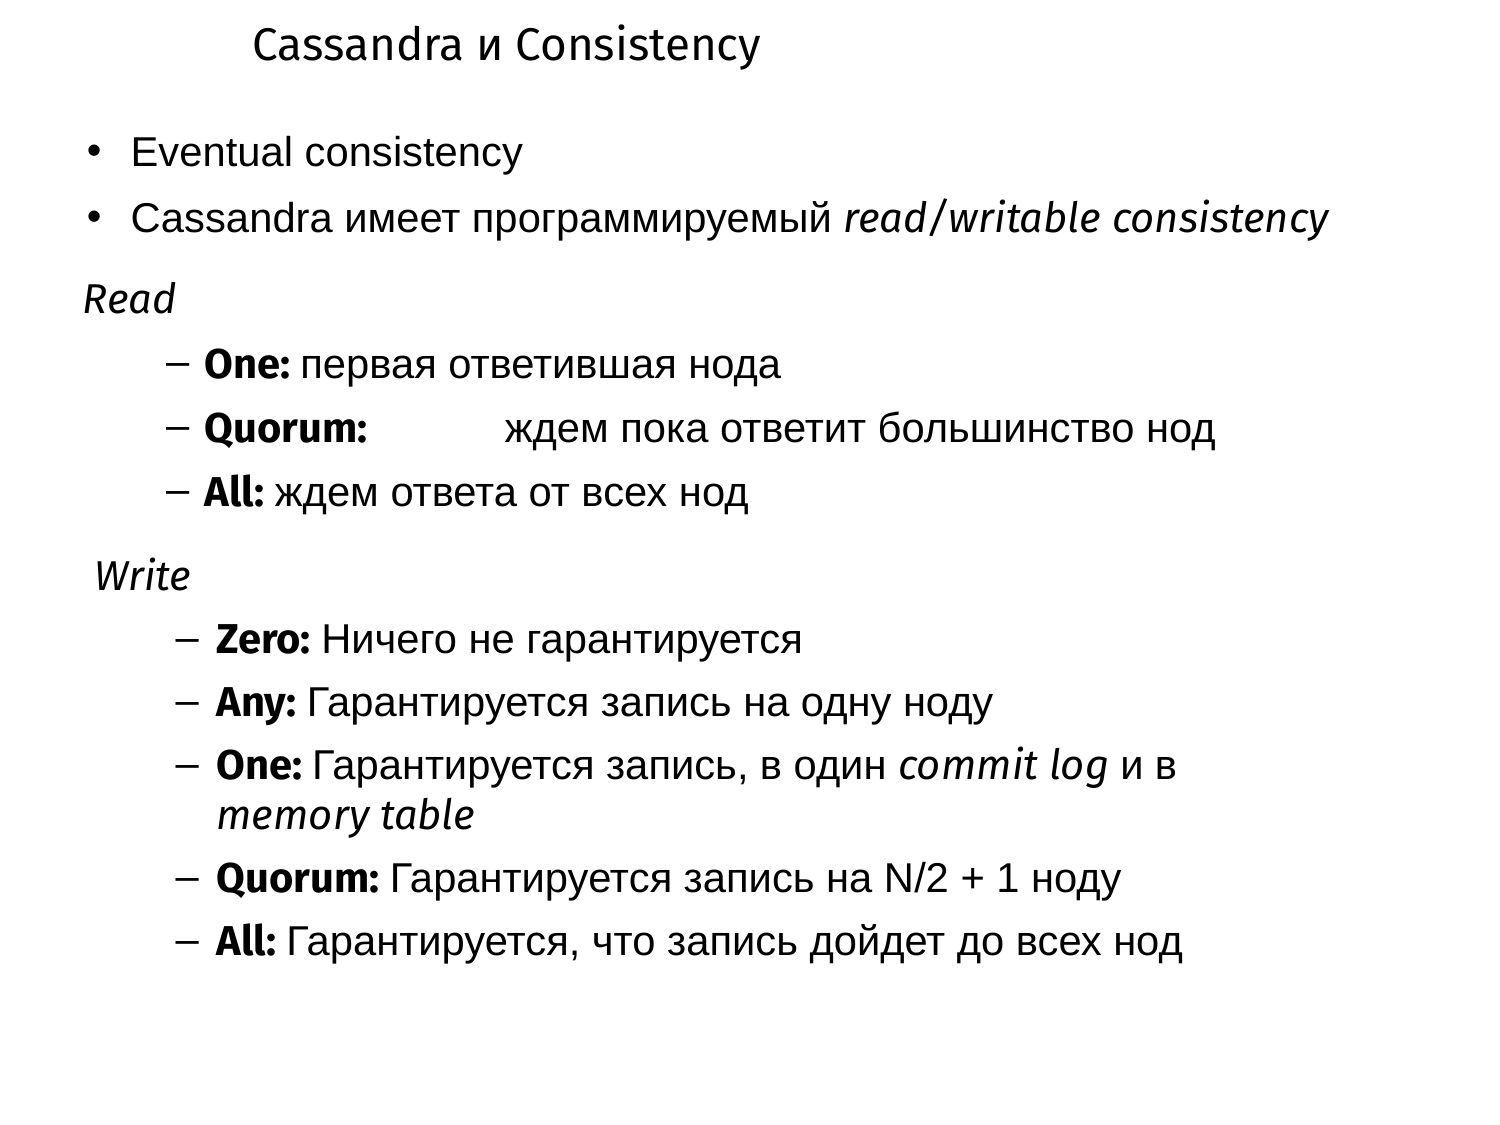

# Cassandra и Consistency
Eventual consistency
Cassandra имеет программируемый read/writable consistency
Read
One: первая ответившая нода
Quorum:	ждем пока ответит большинство нод
All: ждем ответа от всех нод
Write
Zero: Ничего не гарантируется
Any: Гарантируется запись на одну ноду
One: Гарантируется запись, в один commit log и в
memory table
Quorum: Гарантируется запись на N/2 + 1 ноду
All: Гарантируется, что запись дойдет до всех нод